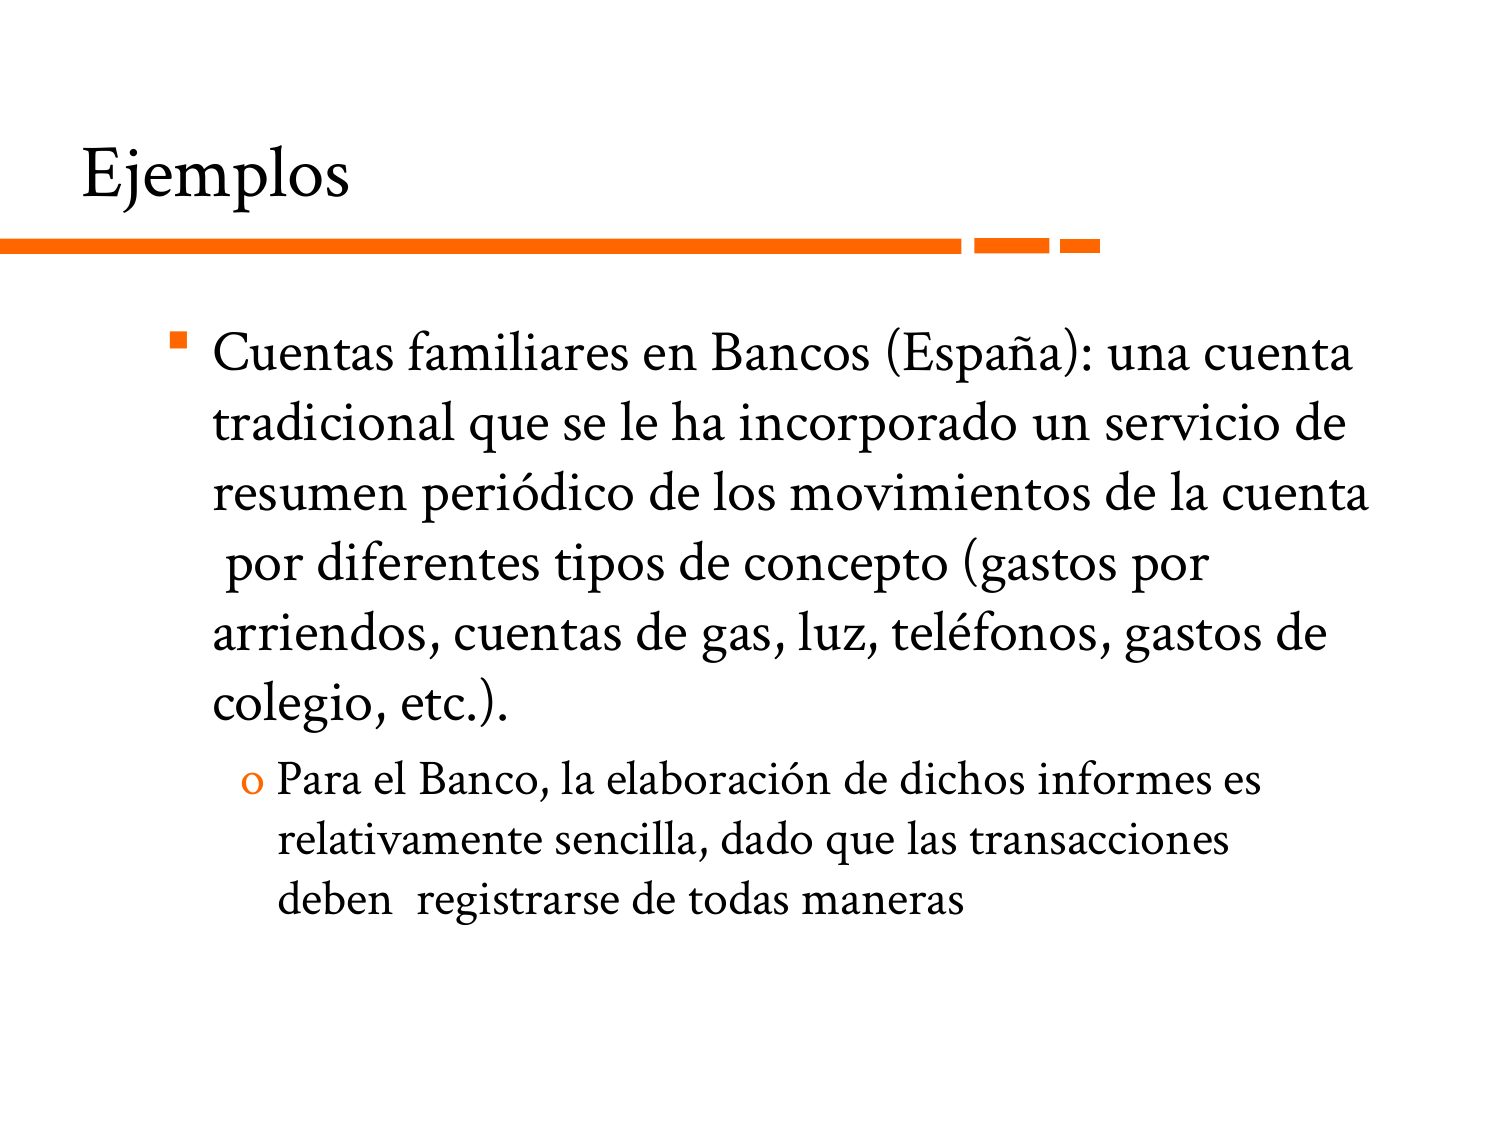

# Ejemplos

Cuentas familiares en Bancos (España): una cuenta  tradicional que se le ha incorporado un servicio de  resumen periódico de los movimientos de la cuenta  por diferentes tipos de concepto (gastos por  arriendos, cuentas de gas, luz, teléfonos, gastos de  colegio, etc.).
o Para el Banco, la elaboración de dichos informes es  relativamente sencilla, dado que las transacciones deben  registrarse de todas maneras